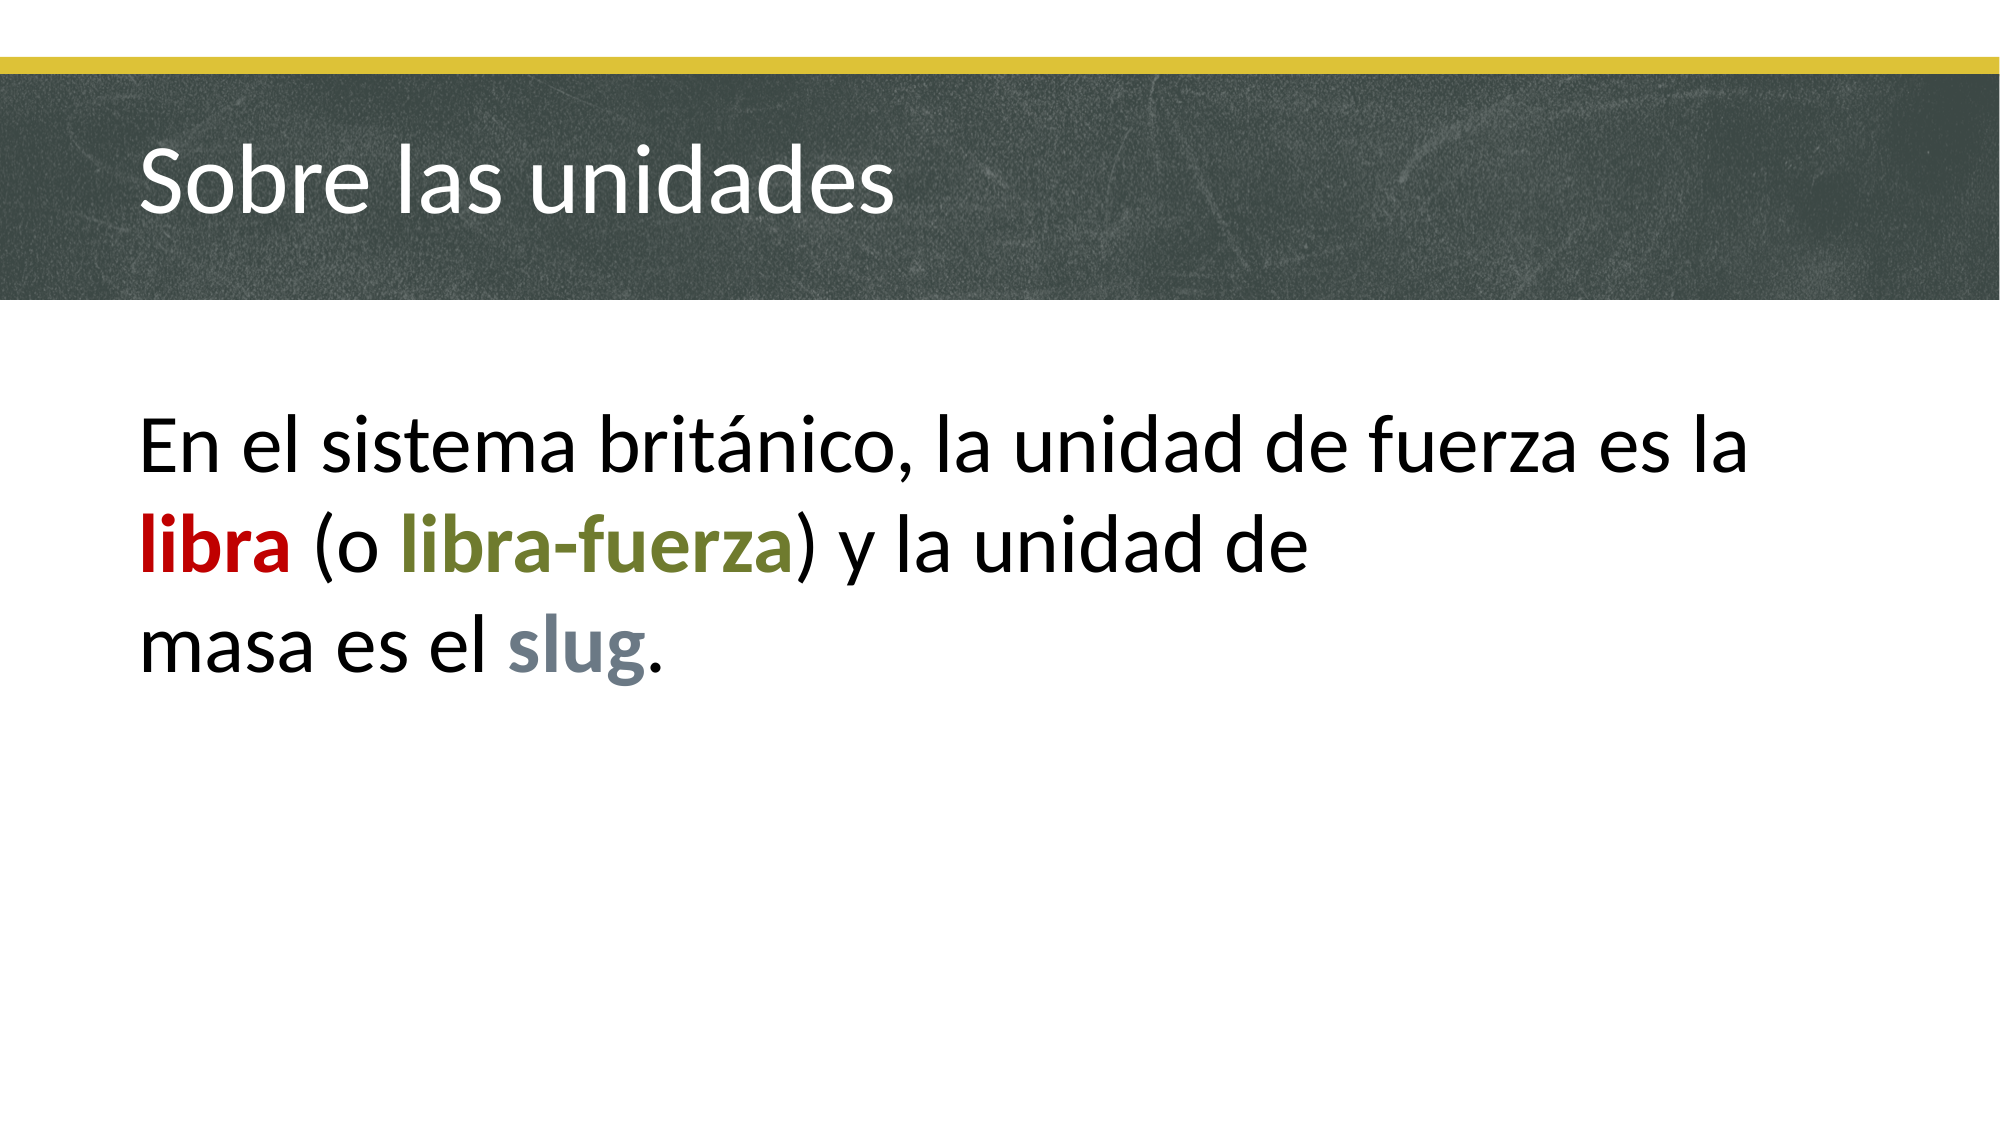

# Sobre las unidades
En el sistema británico, la unidad de fuerza es la libra (o libra-fuerza) y la unidad de
masa es el slug.